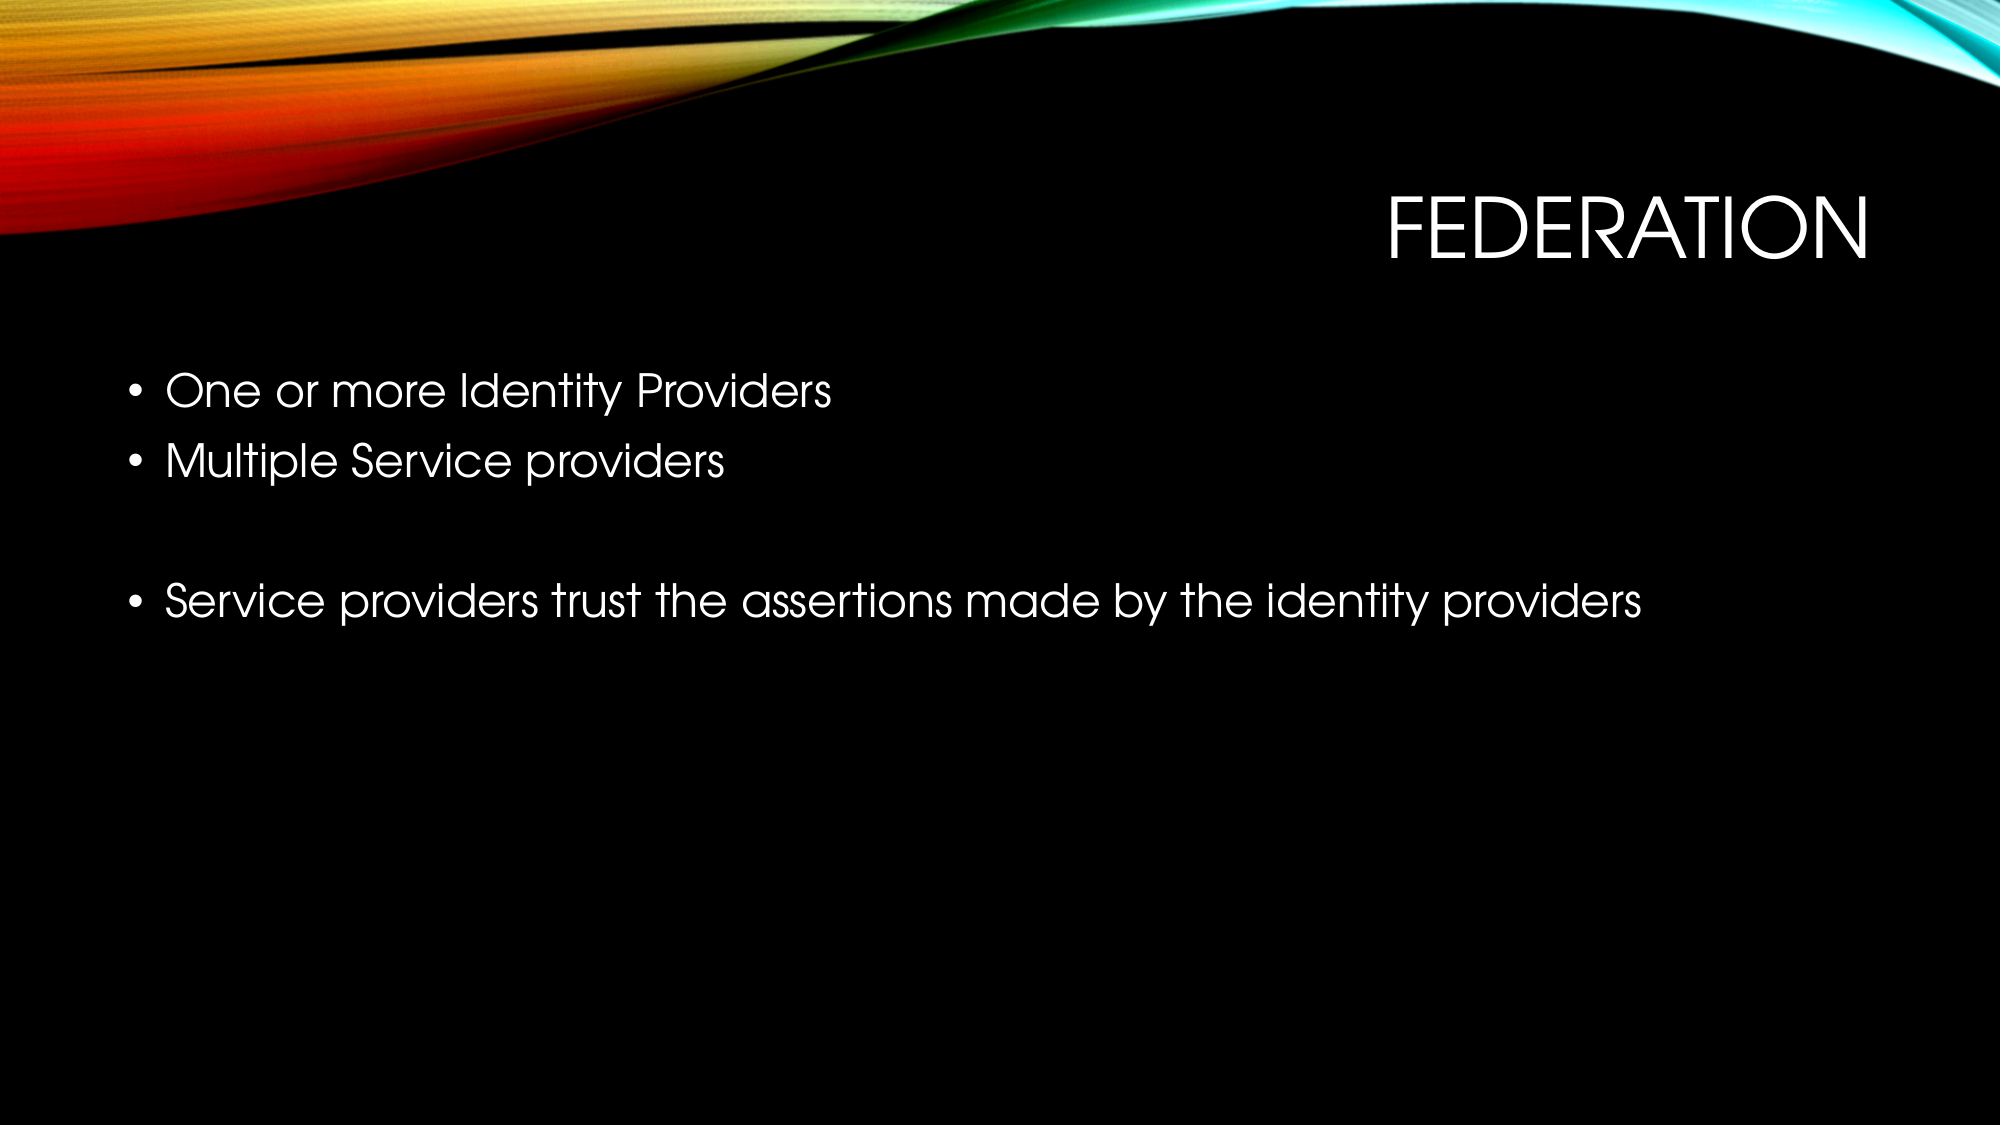

# Federation
One or more Identity Providers
Multiple Service providers

Service providers trust the assertions made by the identity providers